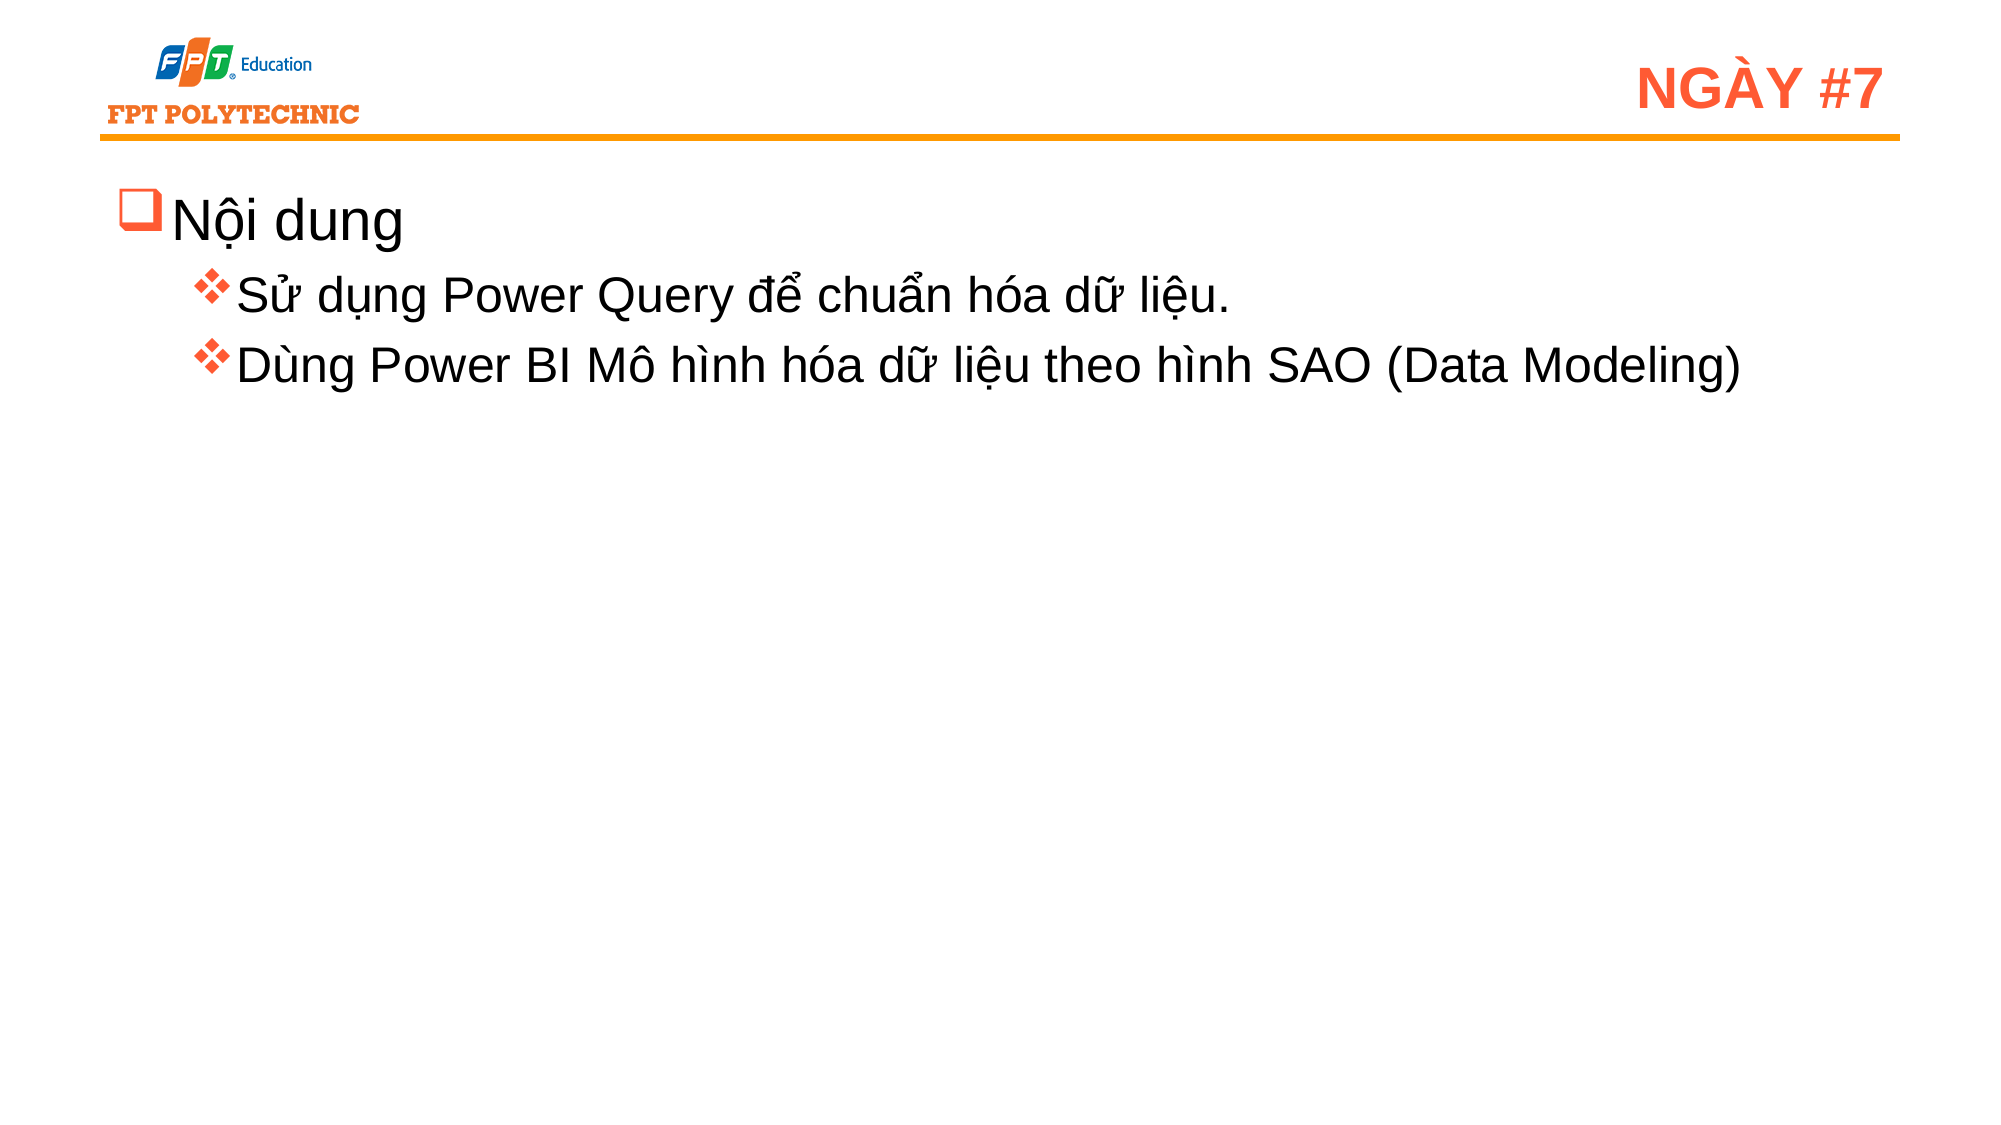

# Ngày #7
Nội dung
Sử dụng Power Query để chuẩn hóa dữ liệu.
Dùng Power BI Mô hình hóa dữ liệu theo hình SAO (Data Modeling)